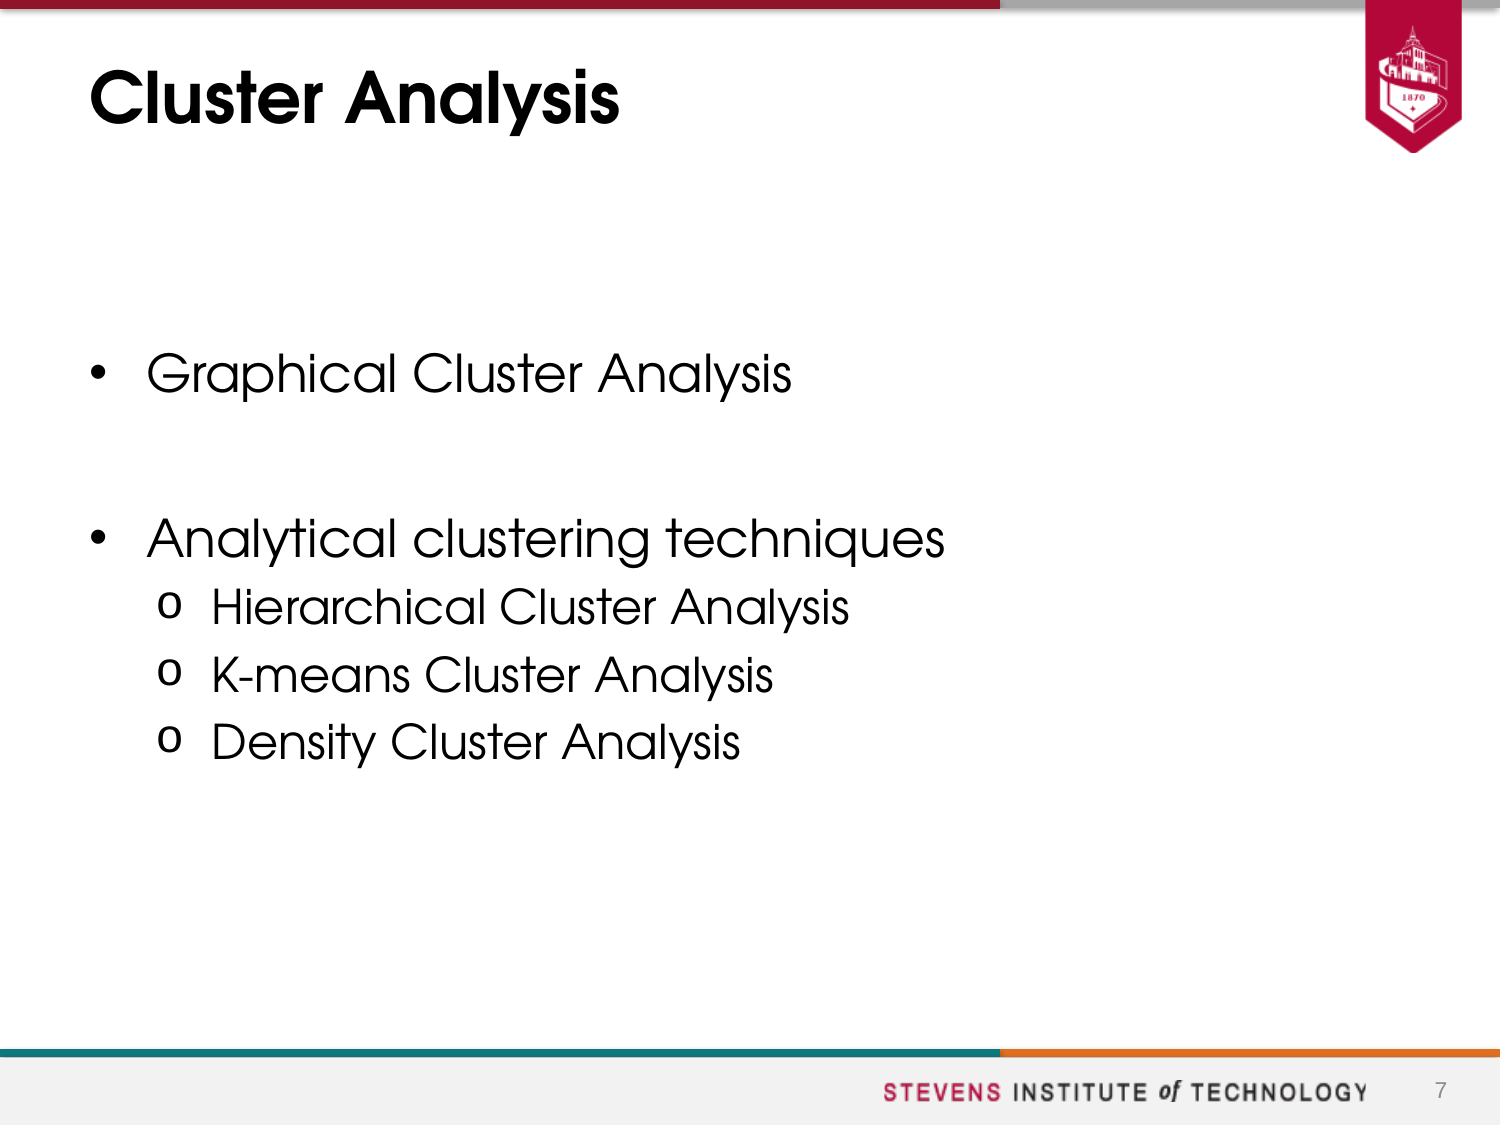

# Cluster Analysis

Graphical Cluster Analysis

Analytical clustering techniques
Hierarchical Cluster Analysis
K-means Cluster Analysis
Density Cluster Analysis
7